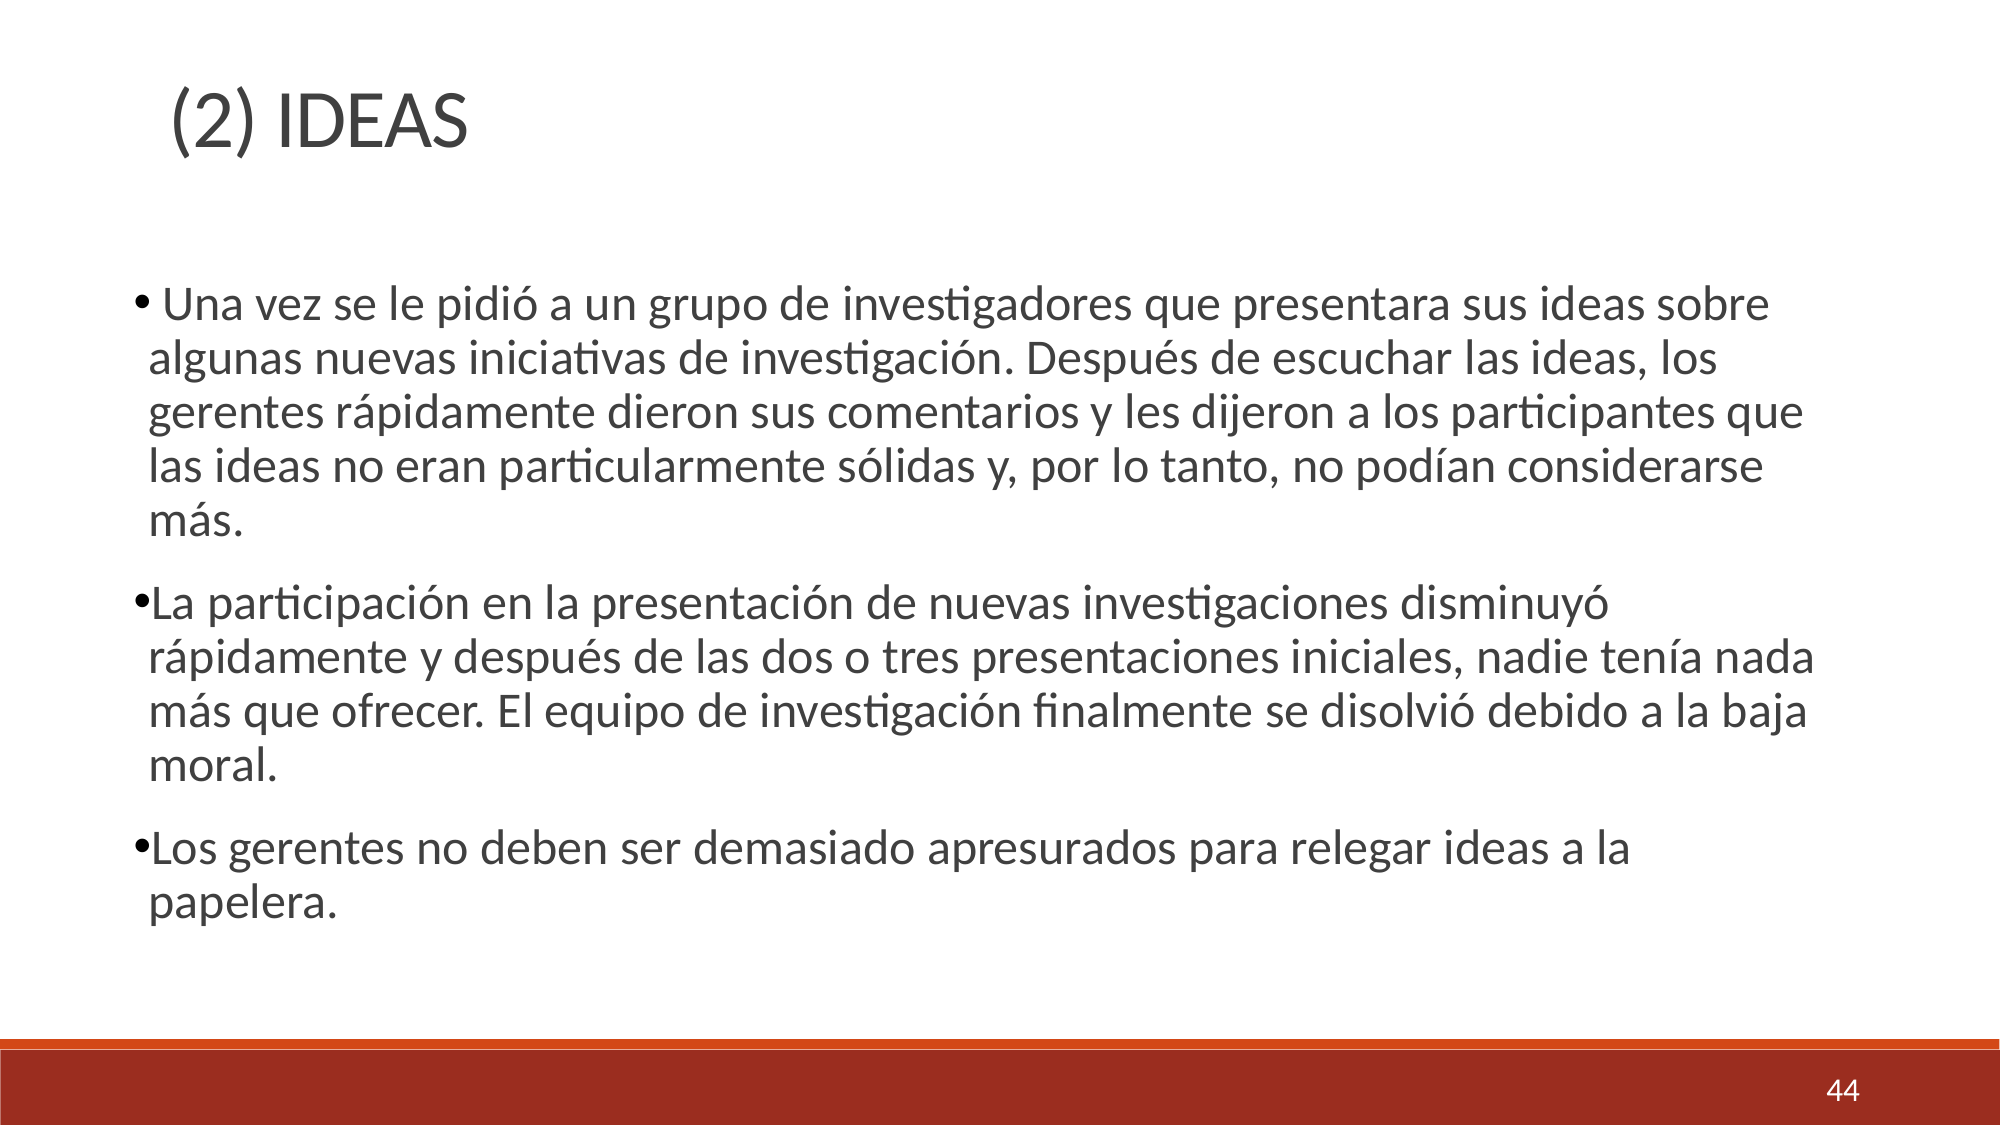

(2) IDEAS
 Una vez se le pidió a un grupo de investigadores que presentara sus ideas sobre algunas nuevas iniciativas de investigación. Después de escuchar las ideas, los gerentes rápidamente dieron sus comentarios y les dijeron a los participantes que las ideas no eran particularmente sólidas y, por lo tanto, no podían considerarse más.
La participación en la presentación de nuevas investigaciones disminuyó rápidamente y después de las dos o tres presentaciones iniciales, nadie tenía nada más que ofrecer. El equipo de investigación finalmente se disolvió debido a la baja moral.
Los gerentes no deben ser demasiado apresurados para relegar ideas a la papelera.

44